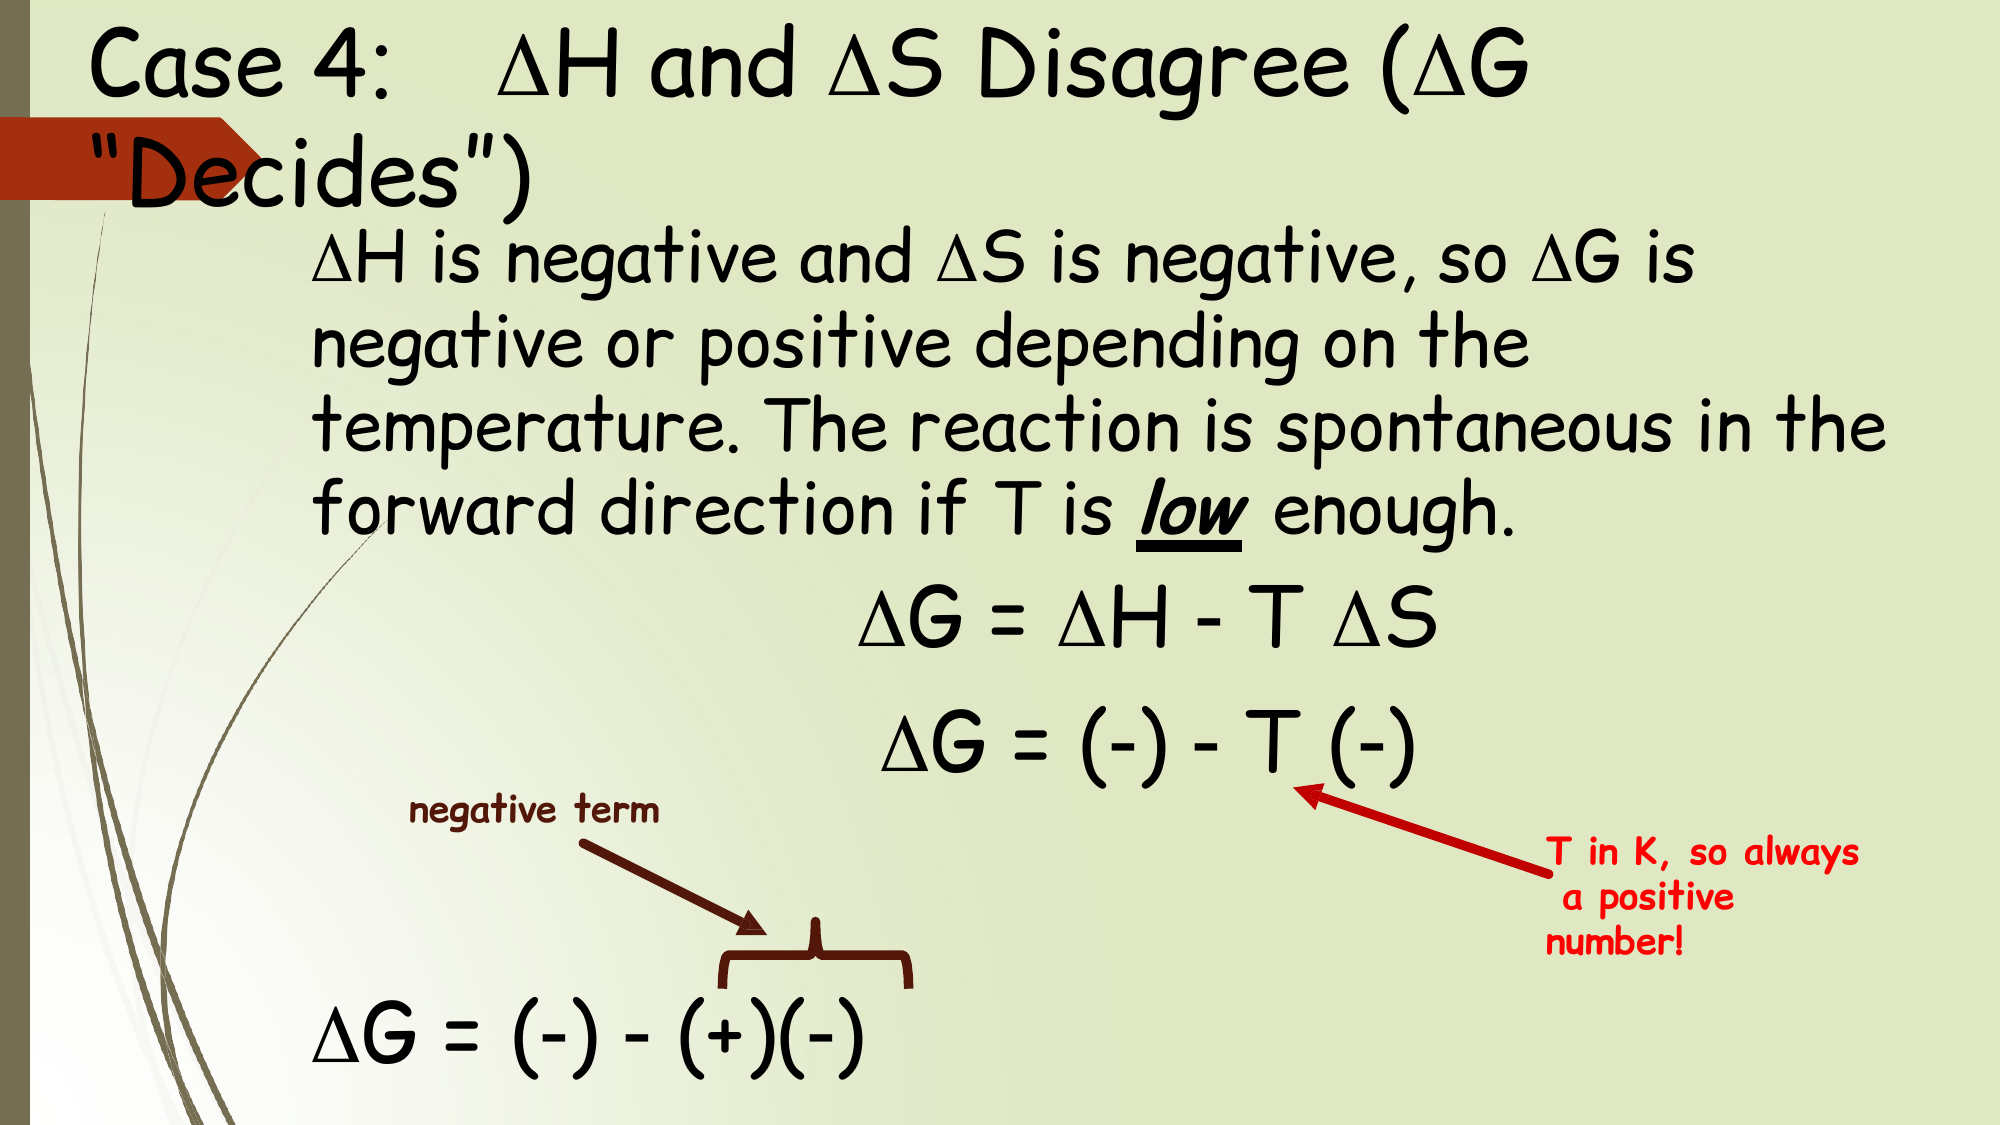

# Case 4:	ΔH and ΔS Disagree (ΔG “Decides”)
ΔH is negative and ΔS is negative, so ΔG is  negative or positive depending on the  temperature.	The reaction is spontaneous in the  forward direction if T is low enough.
ΔG = ΔH − T ΔS
ΔG = (−) − T (−)
negative term

T in K, so always  a positive number!

ΔG = (−) − (+)(−)